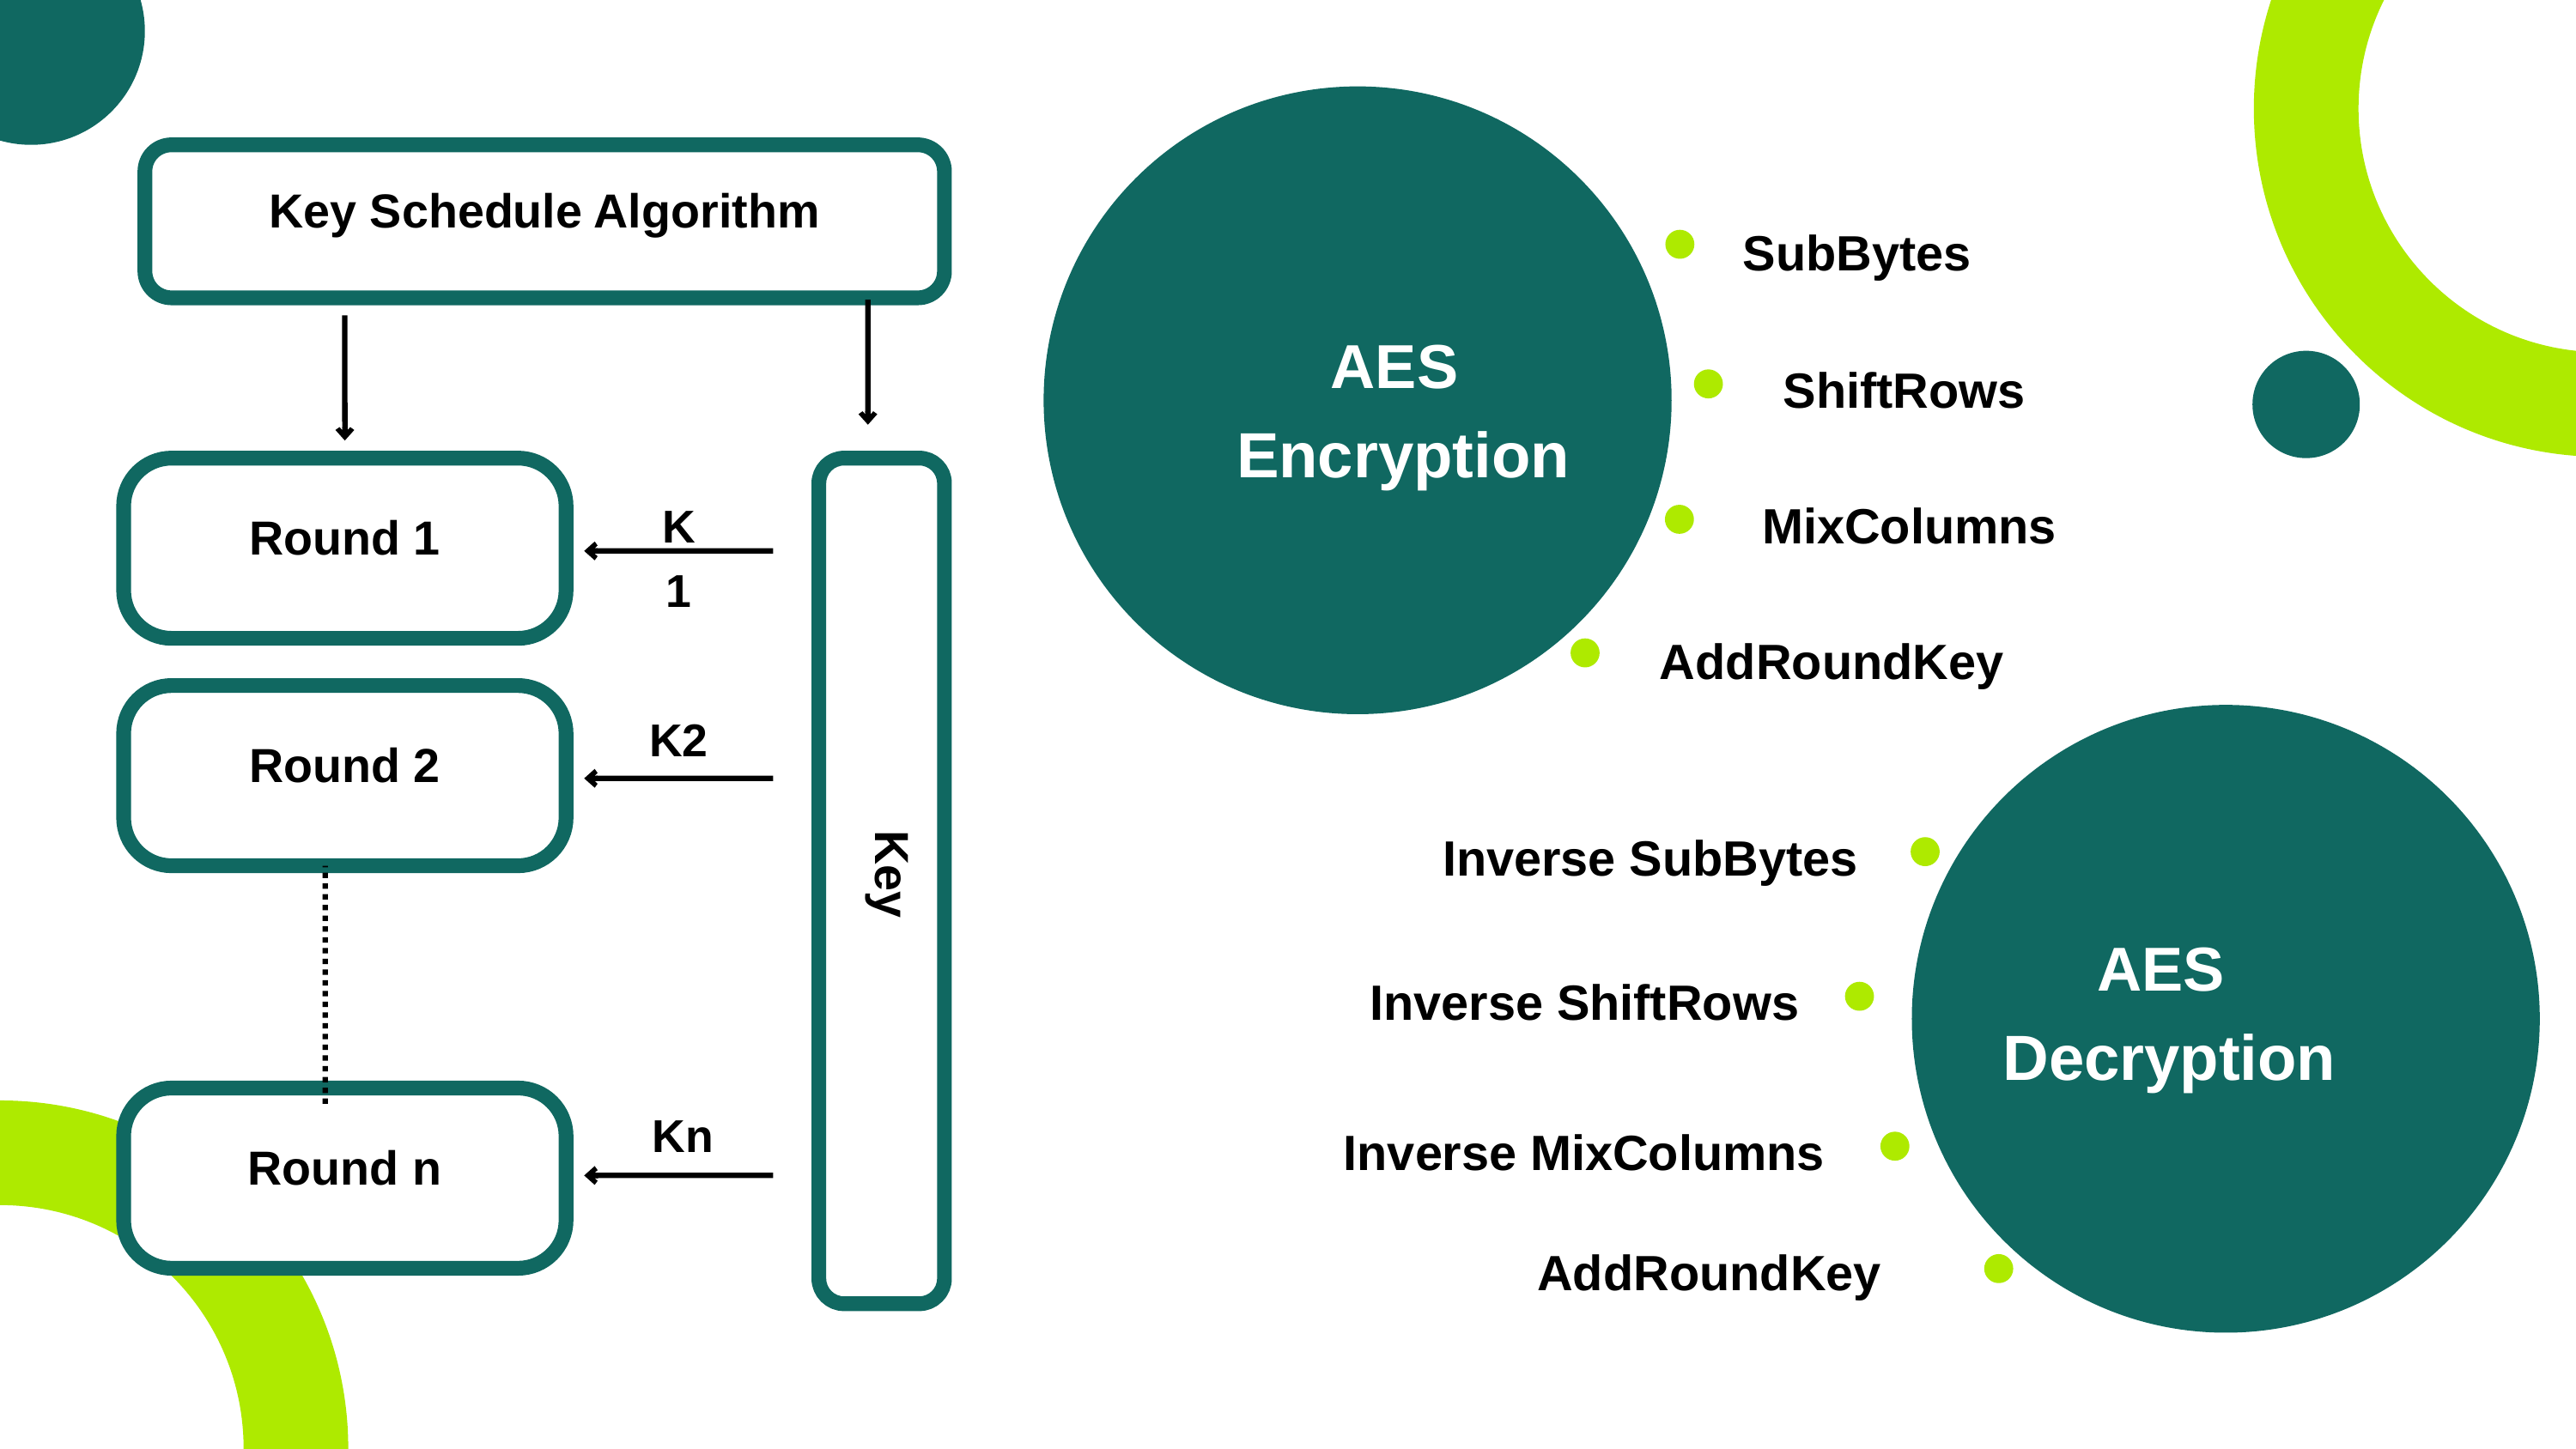

Key Schedule Algorithm
SubBytes

AES
Encryption

ShiftRows

Round 1
MixColumns
K1

AddRoundKey

Round 2
K2

Key
Inverse SubBytes

AES
Decryption
Inverse ShiftRows

Round n
Kn
Inverse MixColumns

AddRoundKey